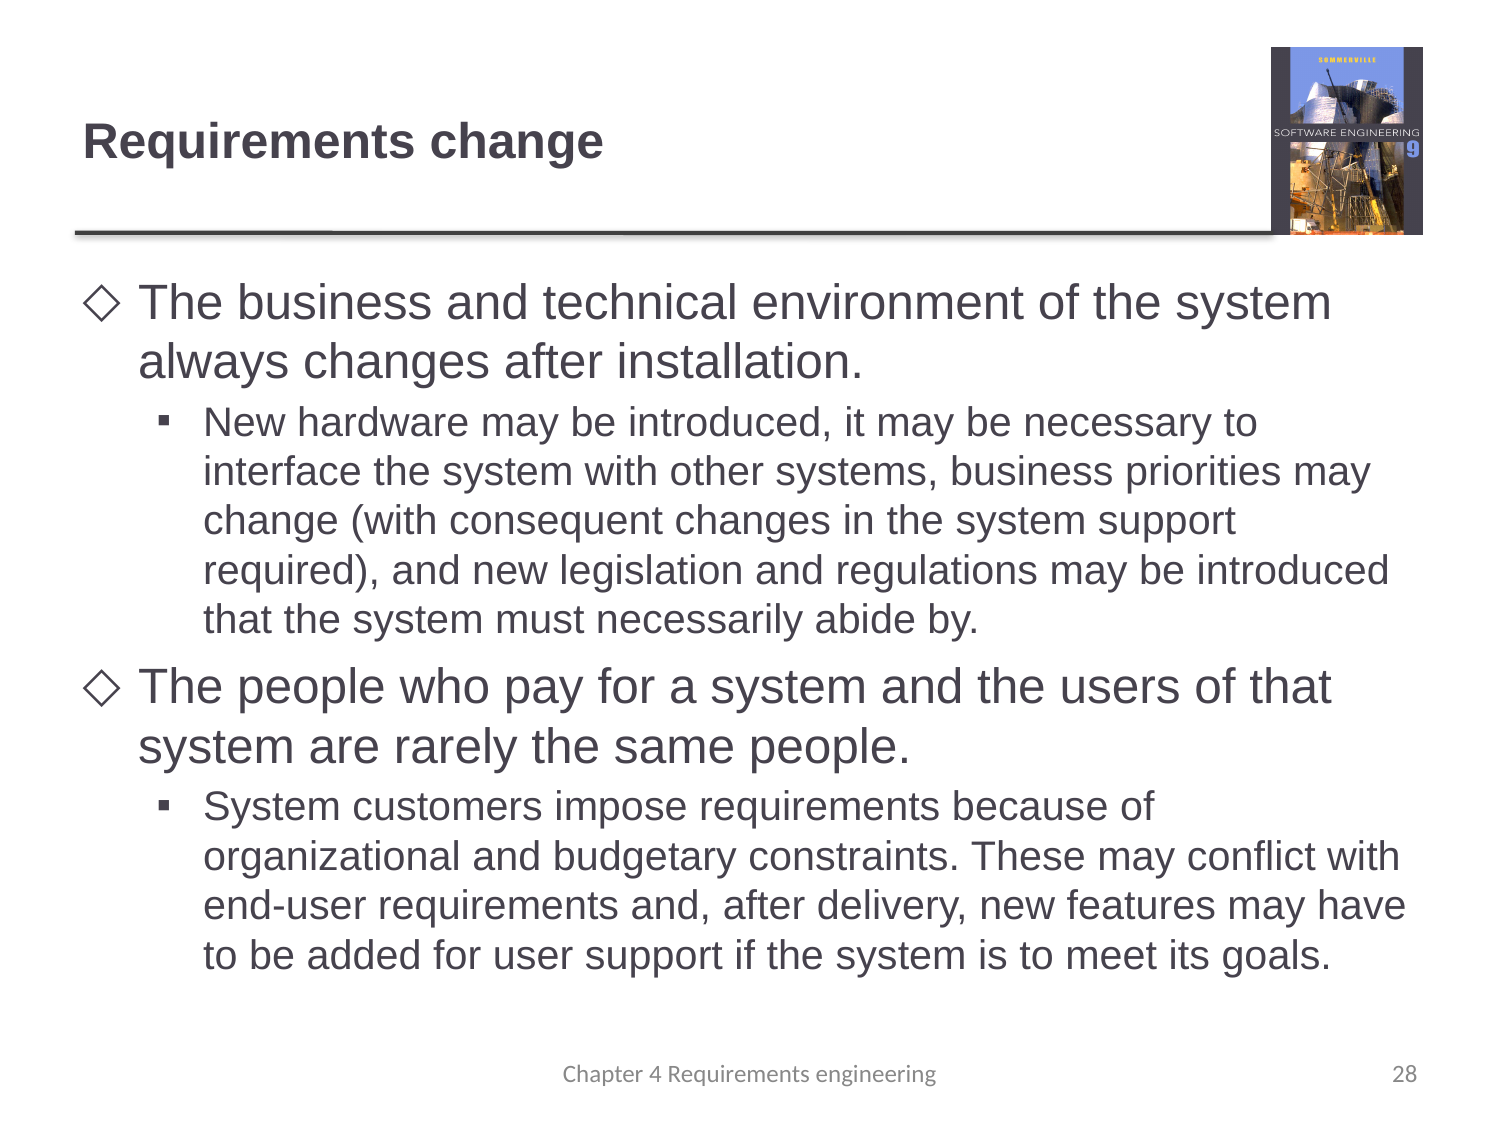

# Requirements change
The business and technical environment of the system always changes after installation.
New hardware may be introduced, it may be necessary to interface the system with other systems, business priorities may change (with consequent changes in the system support required), and new legislation and regulations may be introduced that the system must necessarily abide by.
The people who pay for a system and the users of that system are rarely the same people.
System customers impose requirements because of organizational and budgetary constraints. These may conflict with end-user requirements and, after delivery, new features may have to be added for user support if the system is to meet its goals.
Chapter 4 Requirements engineering
28